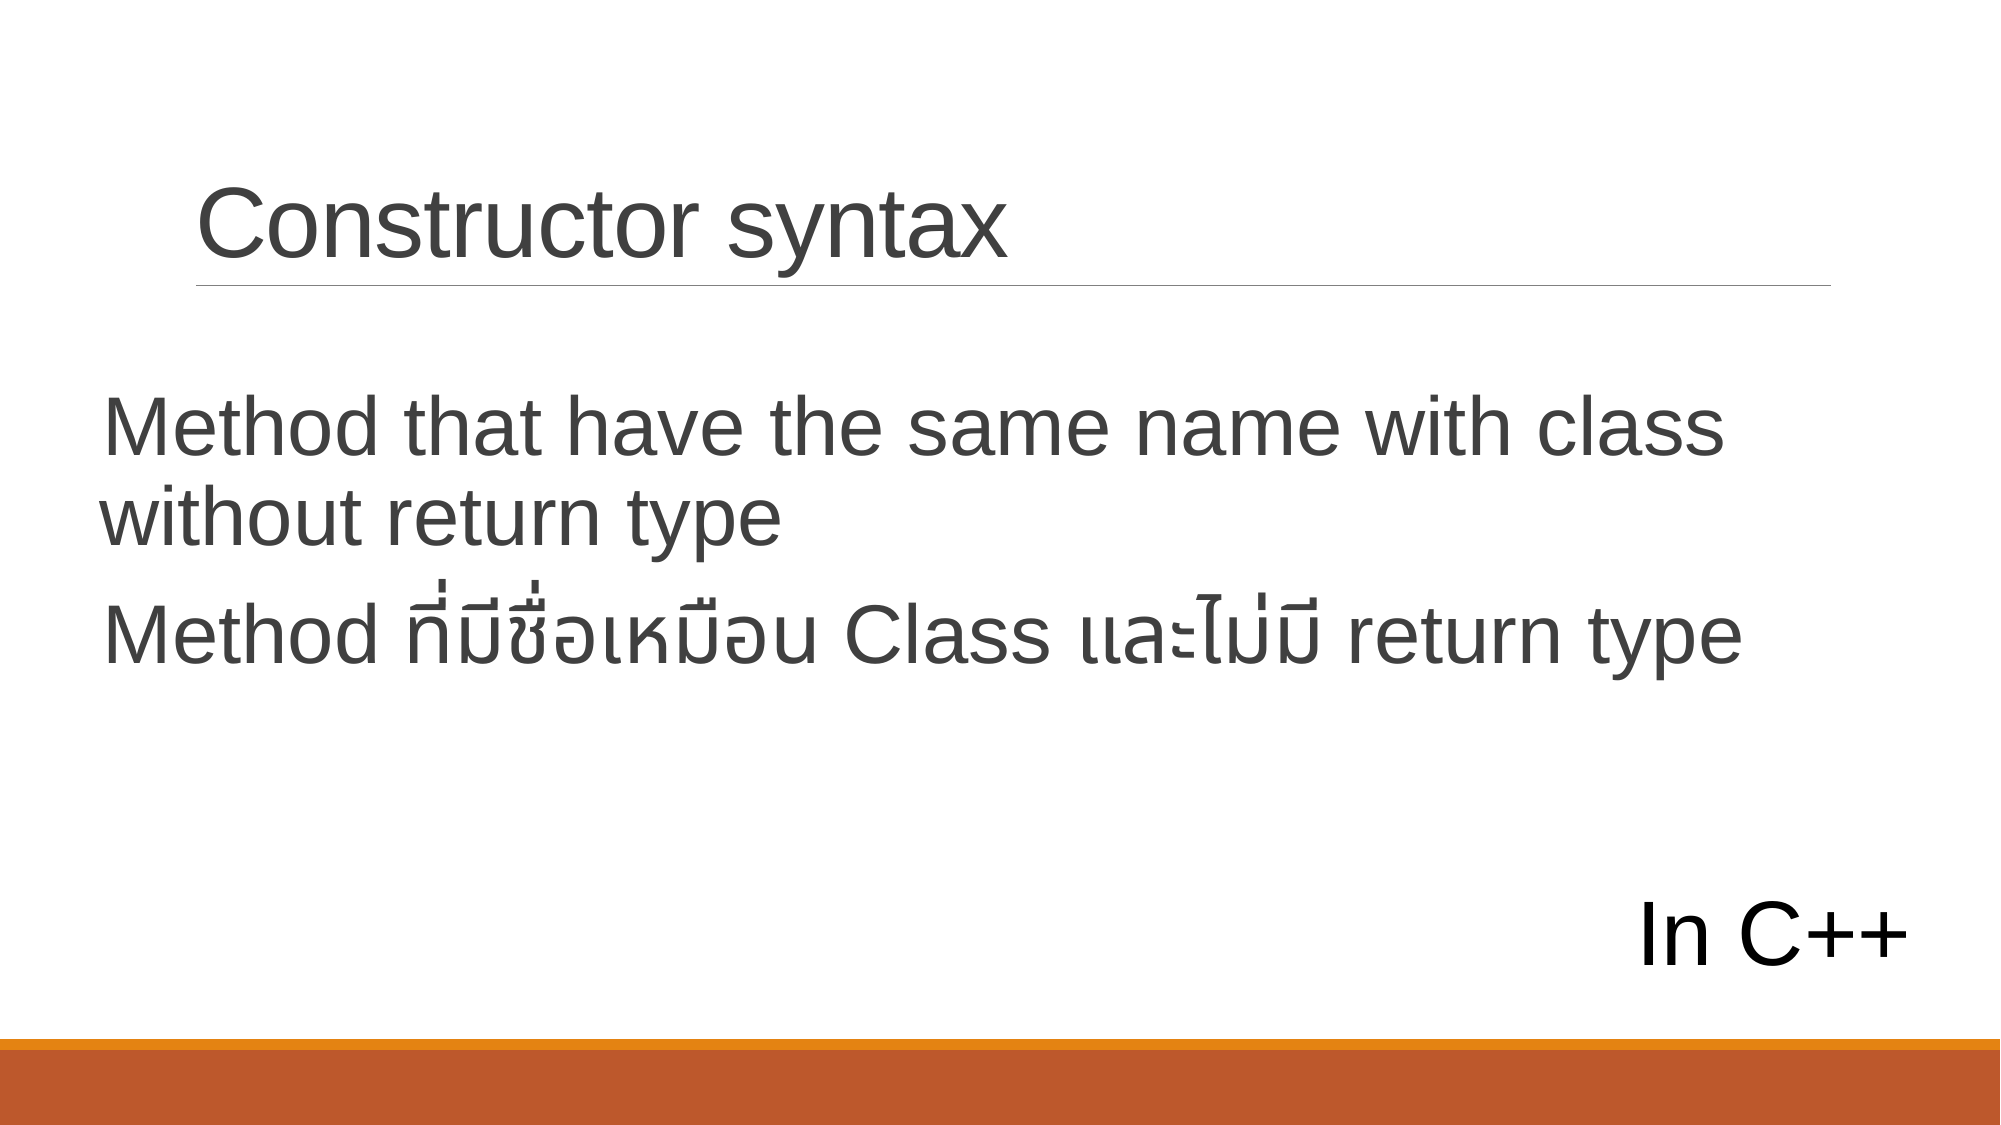

# Constructor syntax
Method that have the same name with class without return type
Method ที่มีชื่อเหมือน Class และไม่มี return type
In C++